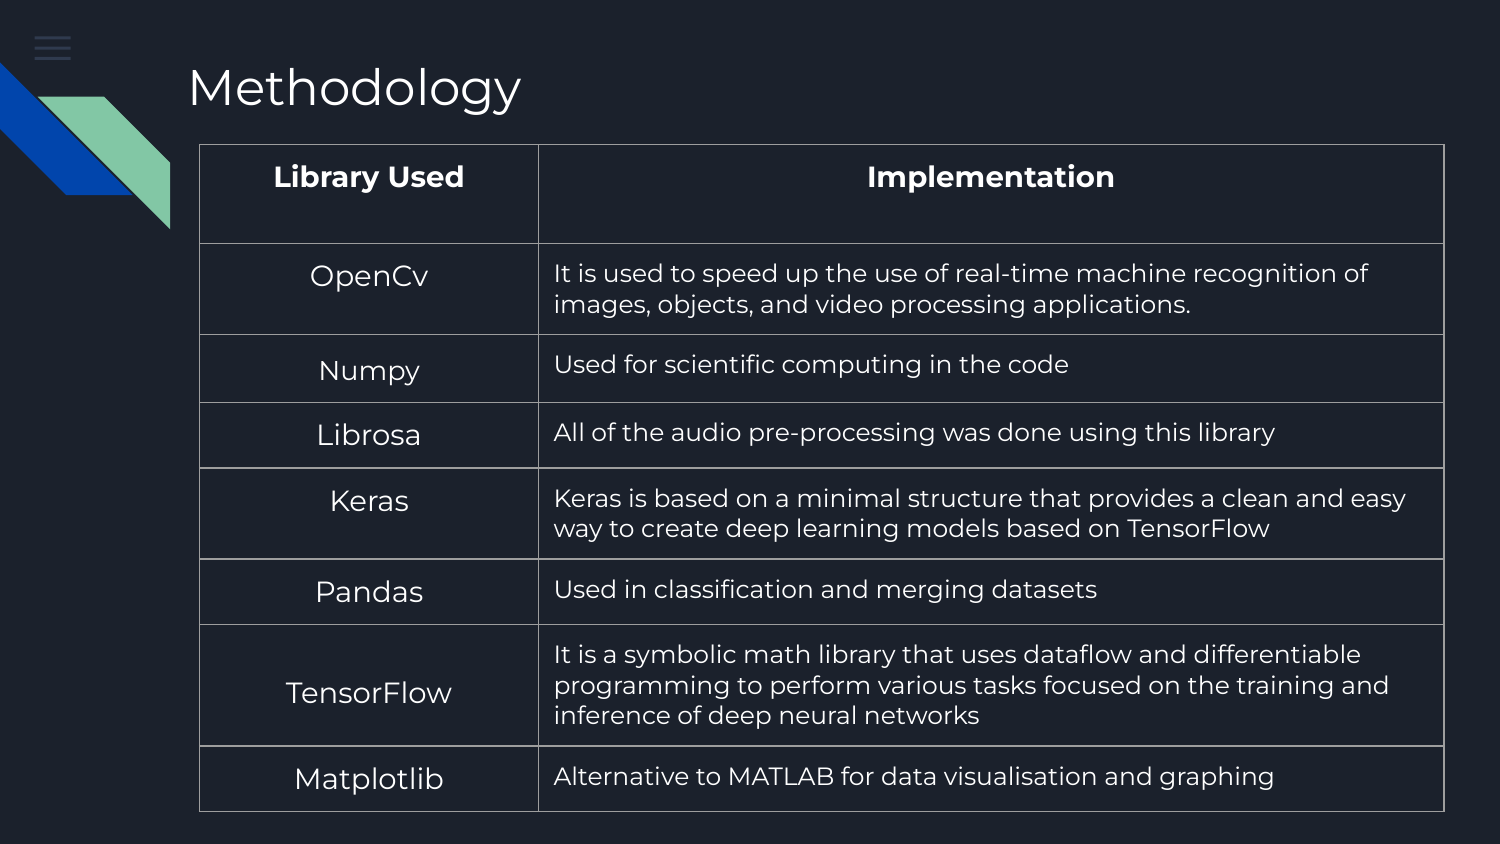

# Methodology
| Library Used | Implementation |
| --- | --- |
| OpenCv | It is used to speed up the use of real-time machine recognition of images, objects, and video processing applications. |
| Numpy | Used for scientific computing in the code |
| Librosa | All of the audio pre-processing was done using this library |
| Keras | Keras is based on a minimal structure that provides a clean and easy way to create deep learning models based on TensorFlow |
| Pandas | Used in classification and merging datasets |
| TensorFlow | It is a symbolic math library that uses dataflow and differentiable programming to perform various tasks focused on the training and inference of deep neural networks |
| Matplotlib | Alternative to MATLAB for data visualisation and graphing |